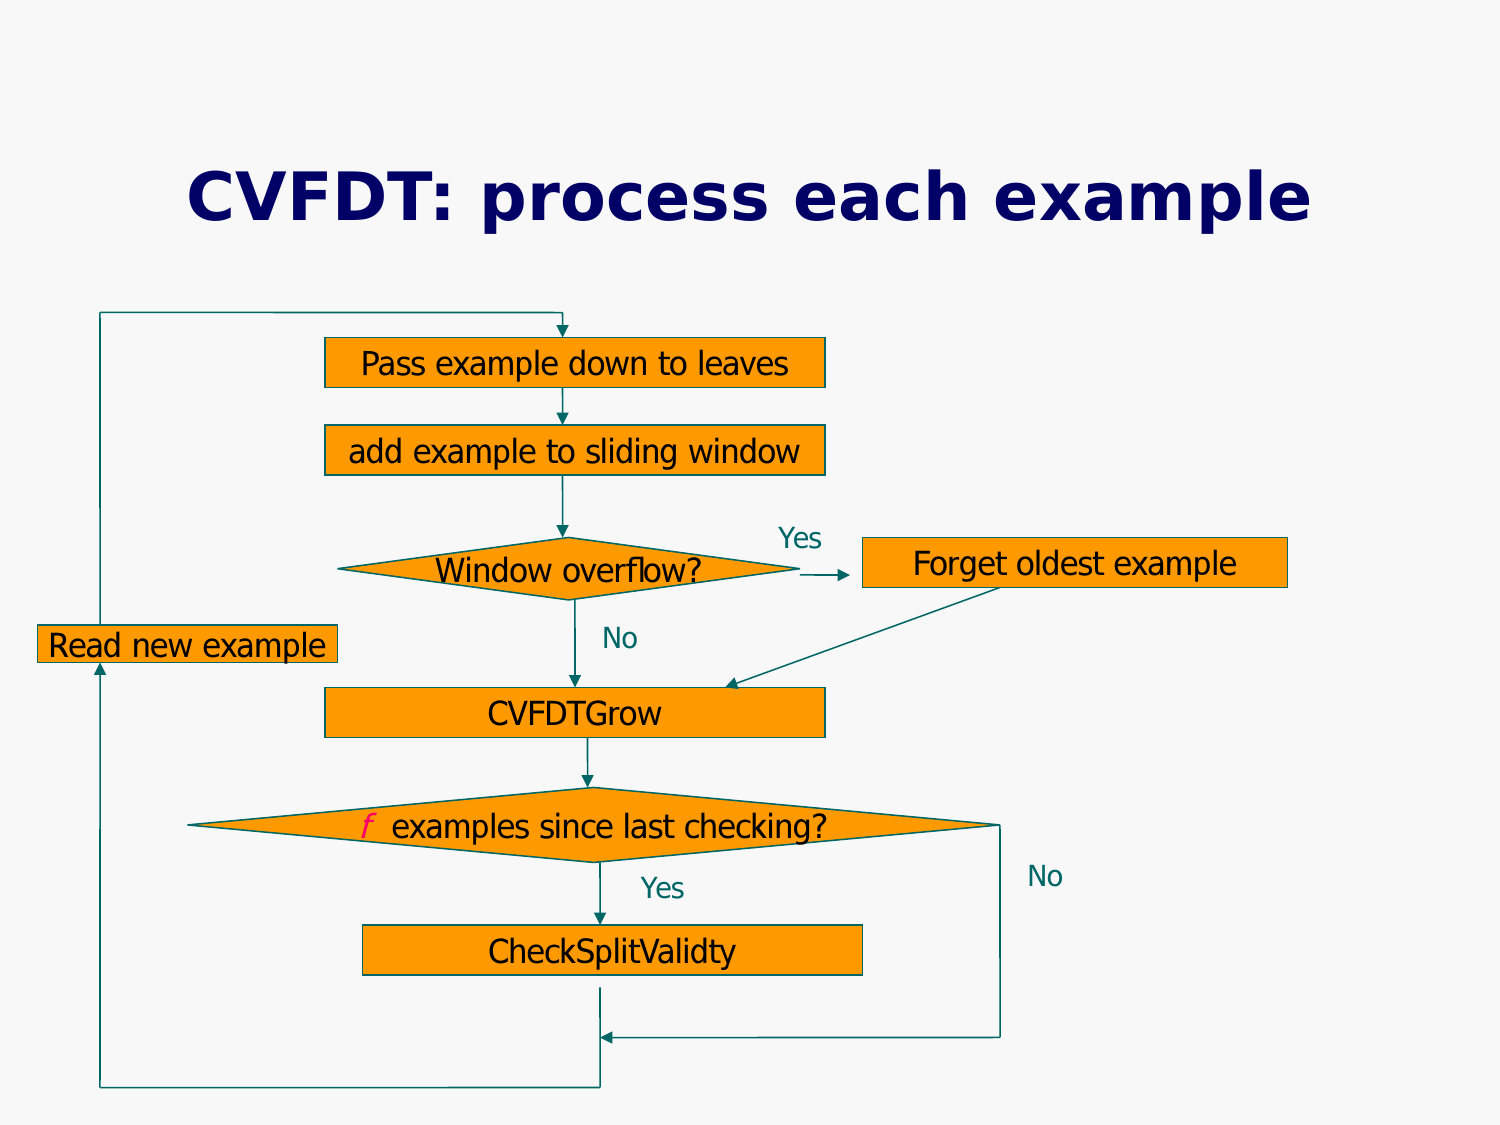

# CVFDT: process each example

Pass example down to leaves

add example to sliding window

Window overflow?
Forget oldest example

CVFDTGrow

f  examples since last checking?

No

Yes
CheckSplitValidty

Yes
No
Read new example

32